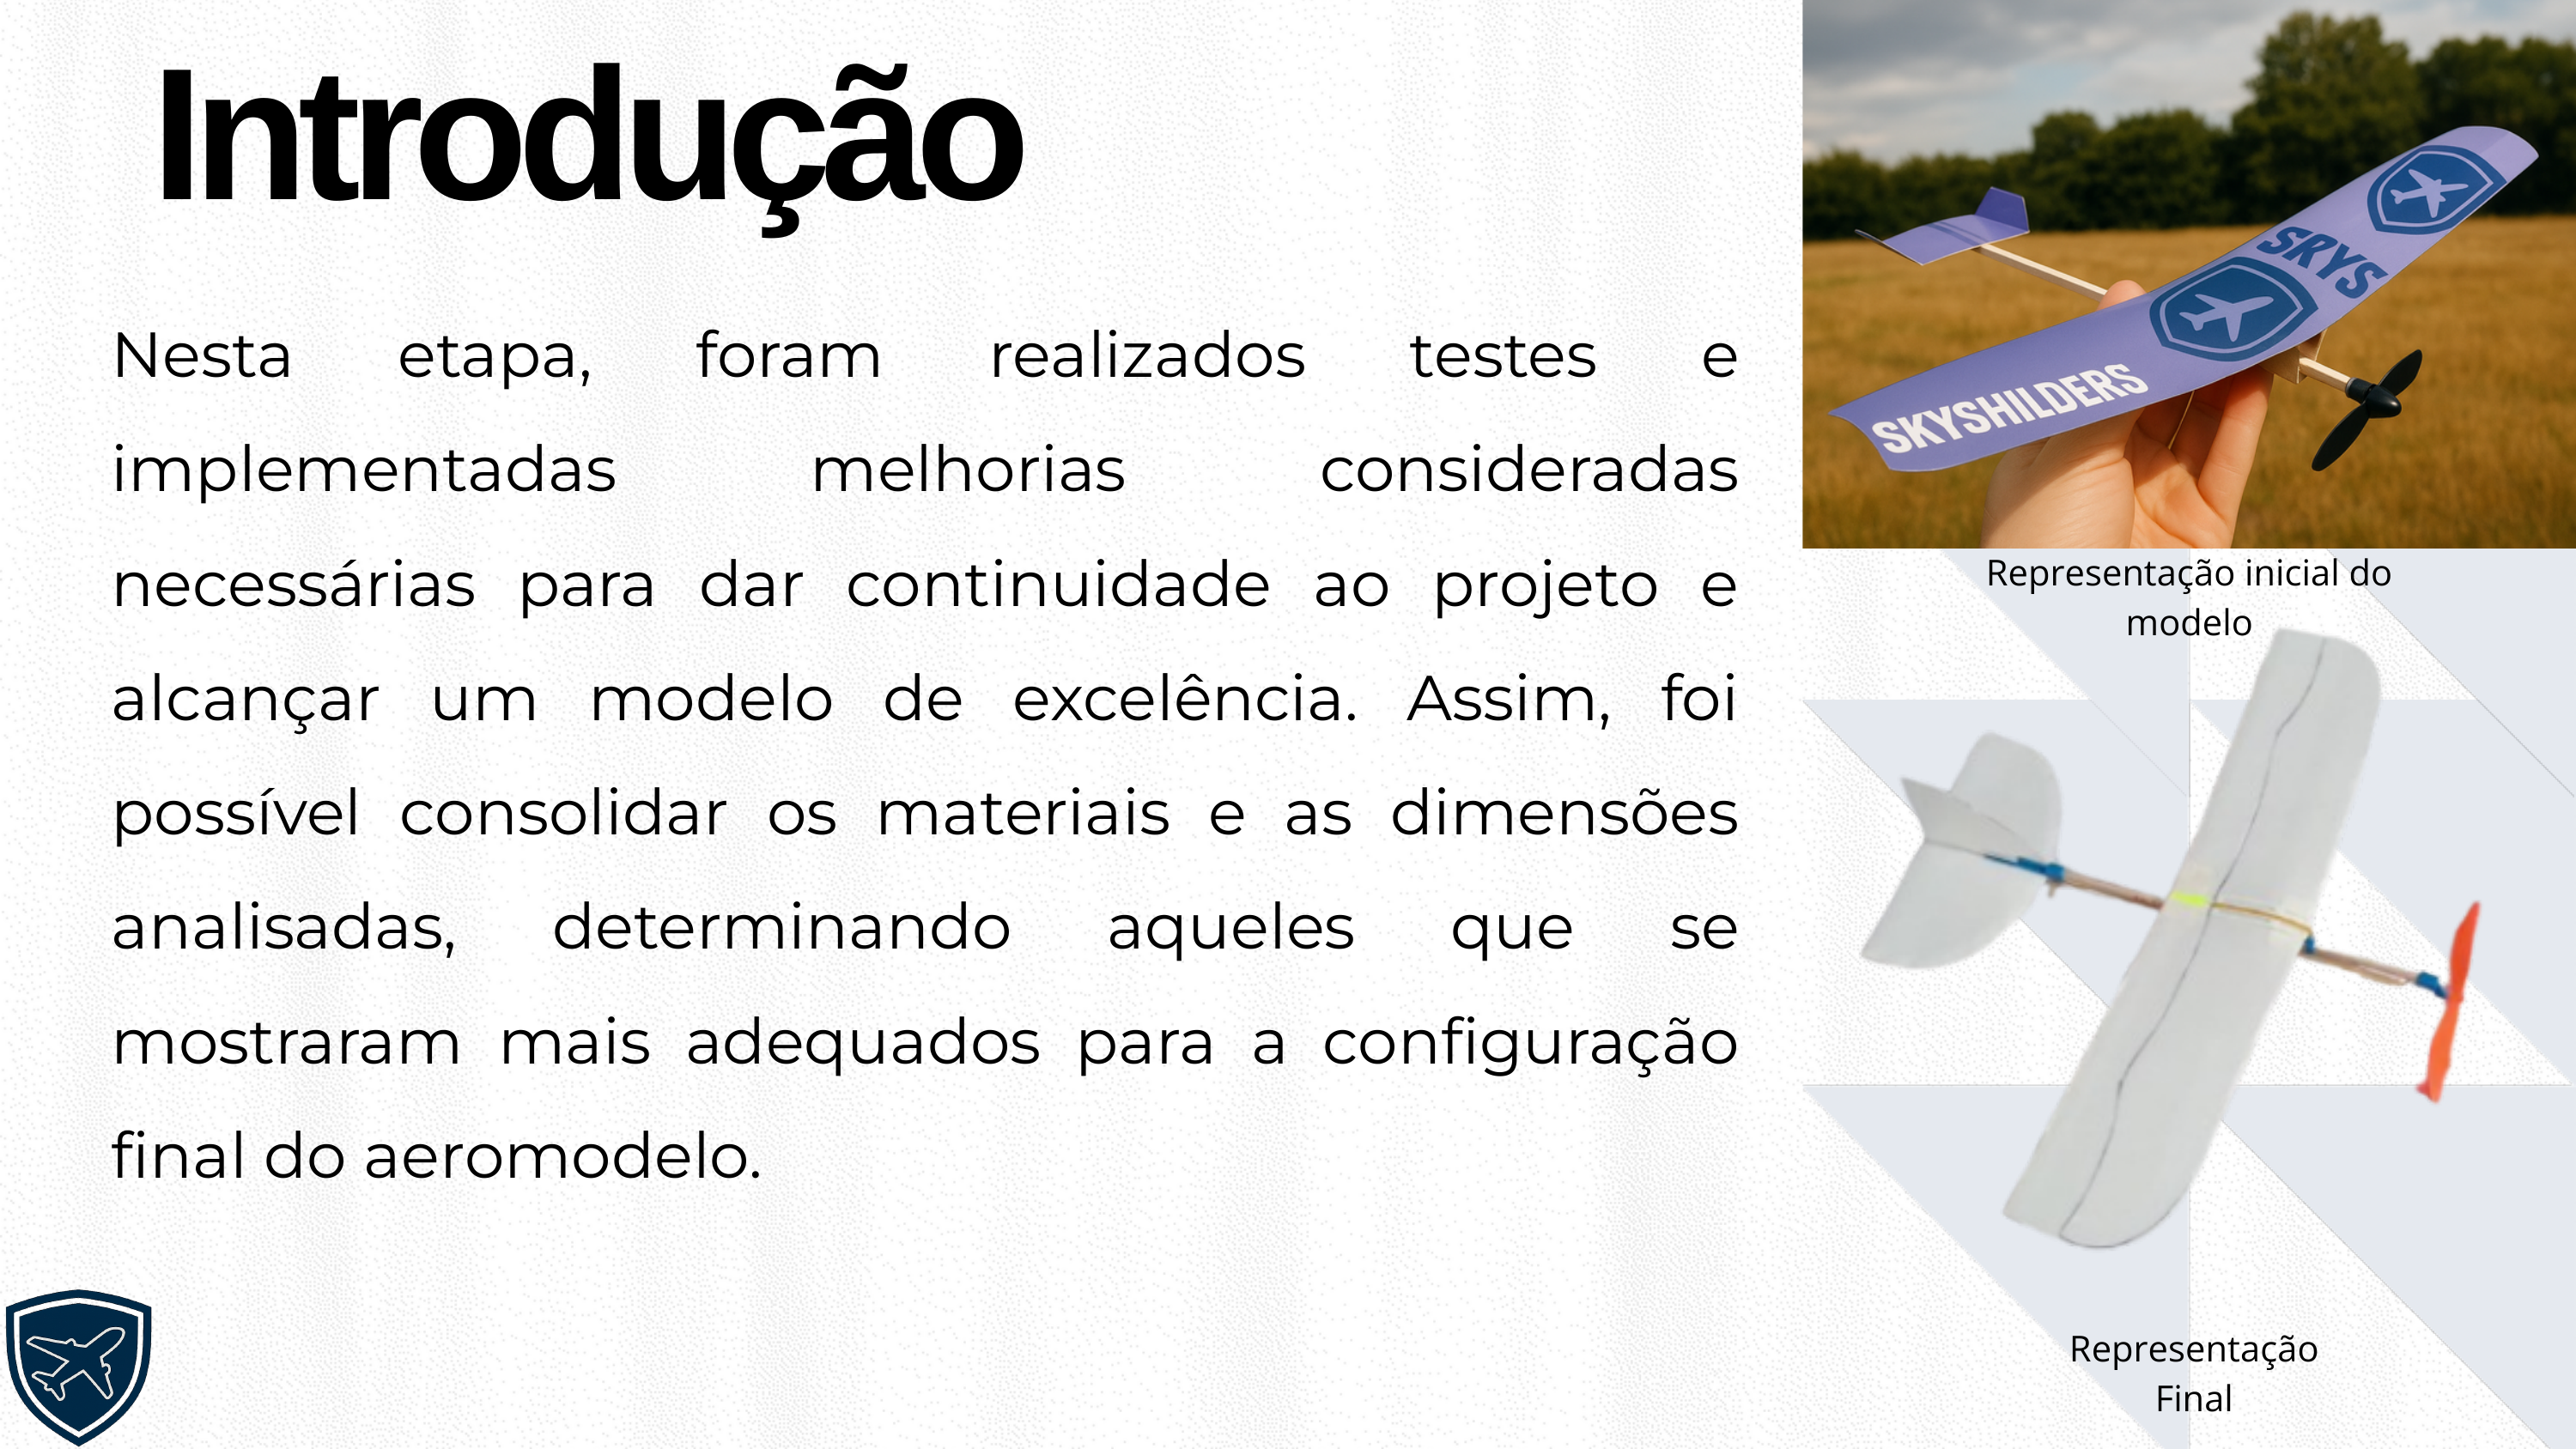

Introdução
Nesta etapa, foram realizados testes e implementadas melhorias consideradas necessárias para dar continuidade ao projeto e alcançar um modelo de excelência. Assim, foi possível consolidar os materiais e as dimensões analisadas, determinando aqueles que se mostraram mais adequados para a configuração final do aeromodelo.

Representação inicial do modelo

Representação Final